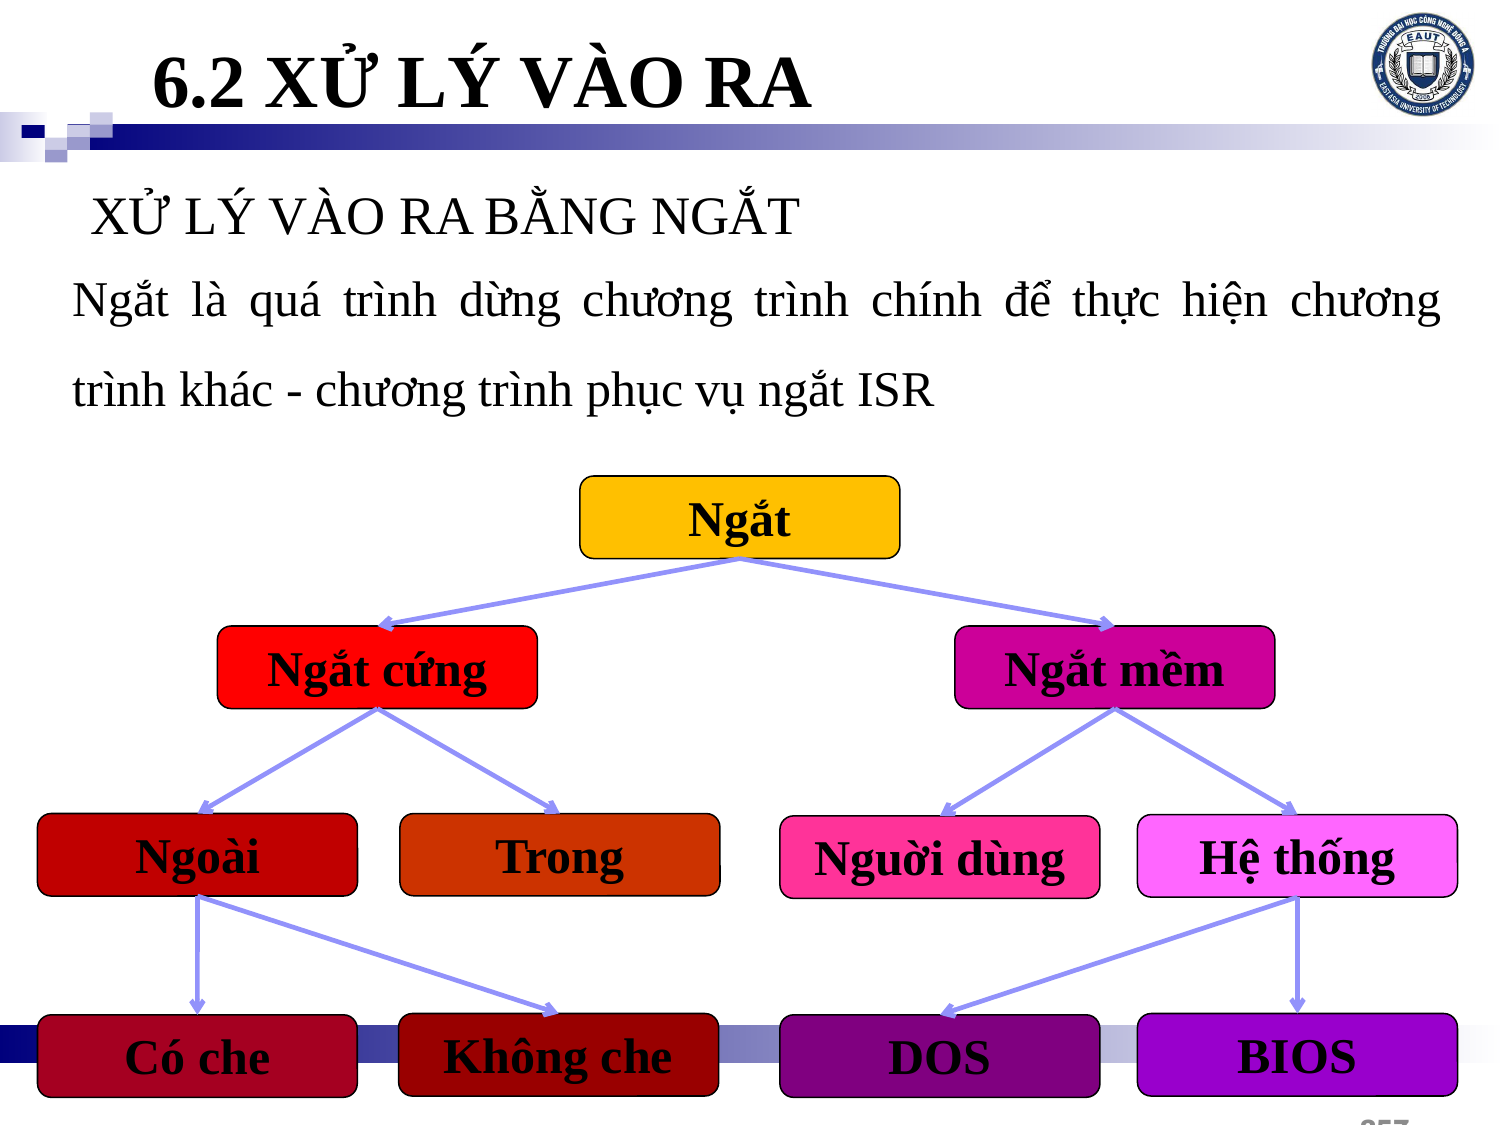

6.2 XỬ LÝ VÀO RA
XỬ LÝ VÀO RA BẰNG NGẮT
Ngắt là quá trình dừng chương trình chính để thực hiện chương trình khác - chương trình phục vụ ngắt ISR
Ngắt
Ngắt mềm
Ngắt cứng
Ngoài
Trong
Hệ thống
Nguời dùng
Không che
BIOS
Có che
DOS
257